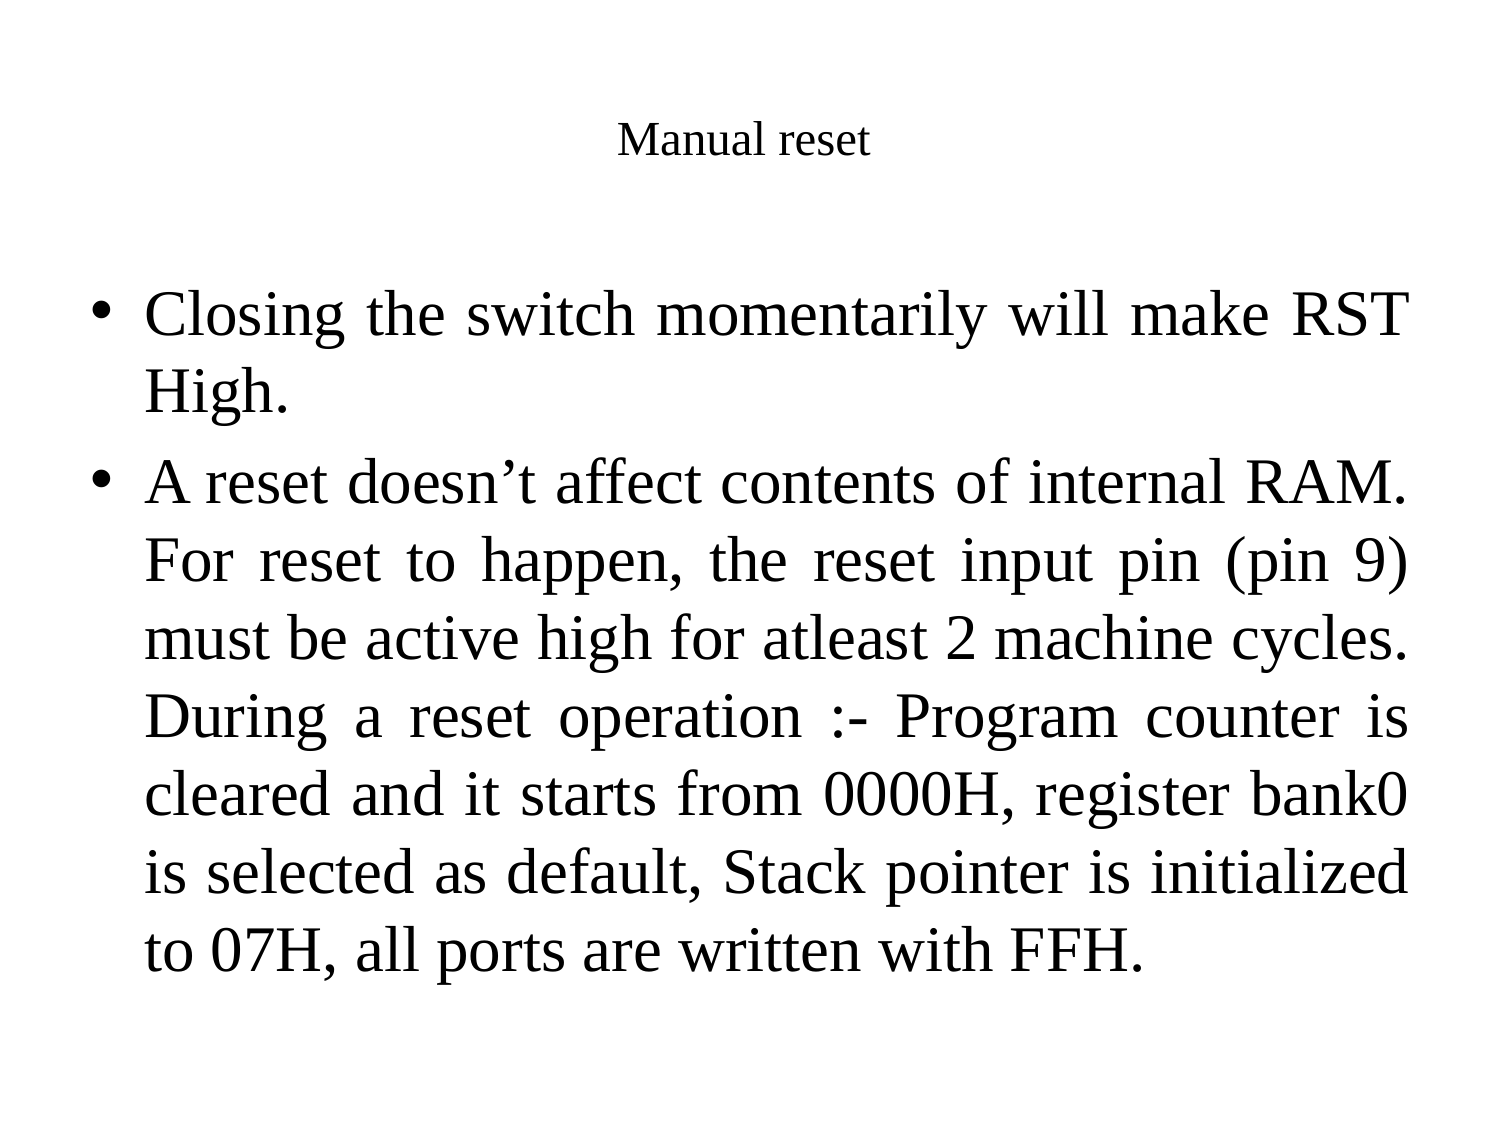

# Manual reset
Closing the switch momentarily will make RST High.
A reset doesn’t affect contents of internal RAM. For reset to happen, the reset input pin (pin 9) must be active high for atleast 2 machine cycles. During a reset operation :- Program counter is cleared and it starts from 0000H, register bank0 is selected as default, Stack pointer is initialized to 07H, all ports are written with FFH.